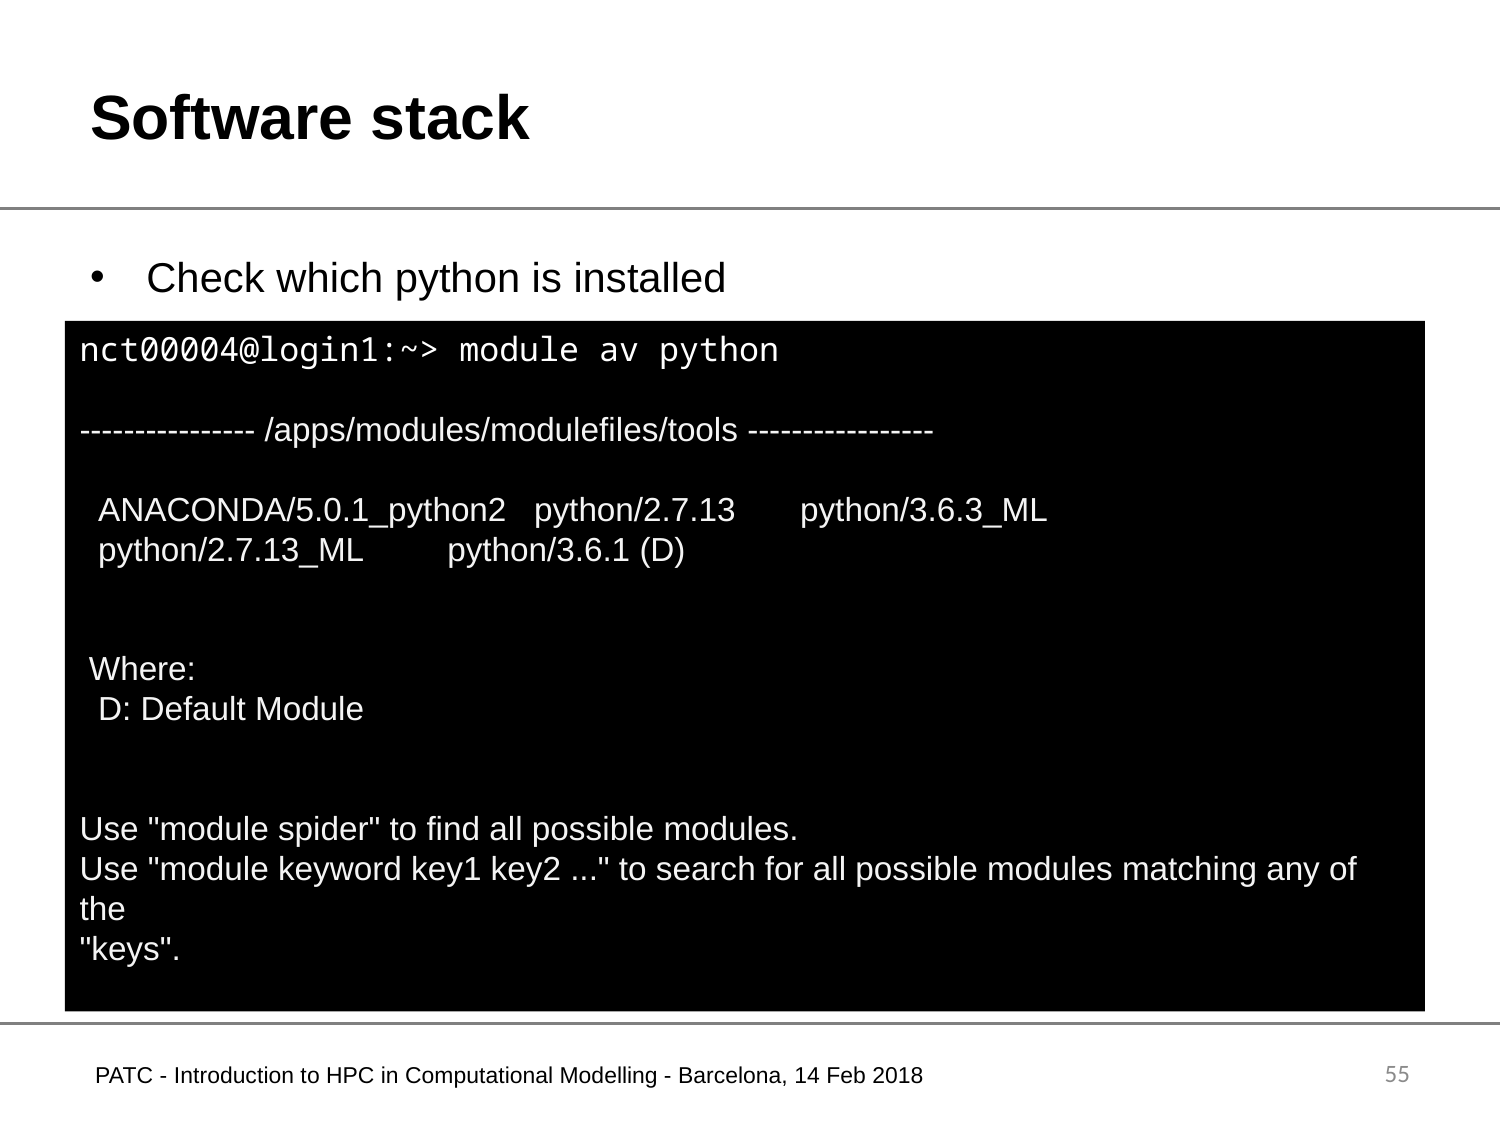

# Software stack
Check which python is installed

nct00004@login1:~> module av python
---------------- /apps/modules/modulefiles/tools -----------------

  ANACONDA/5.0.1_python2   python/2.7.13       python/3.6.3_ML
  python/2.7.13_ML         python/3.6.1 (D)

 Where:
  D: Default Module

Use "module spider" to find all possible modules.
Use "module keyword key1 key2 ..." to search for all possible modules matching any of the
"keys".

55